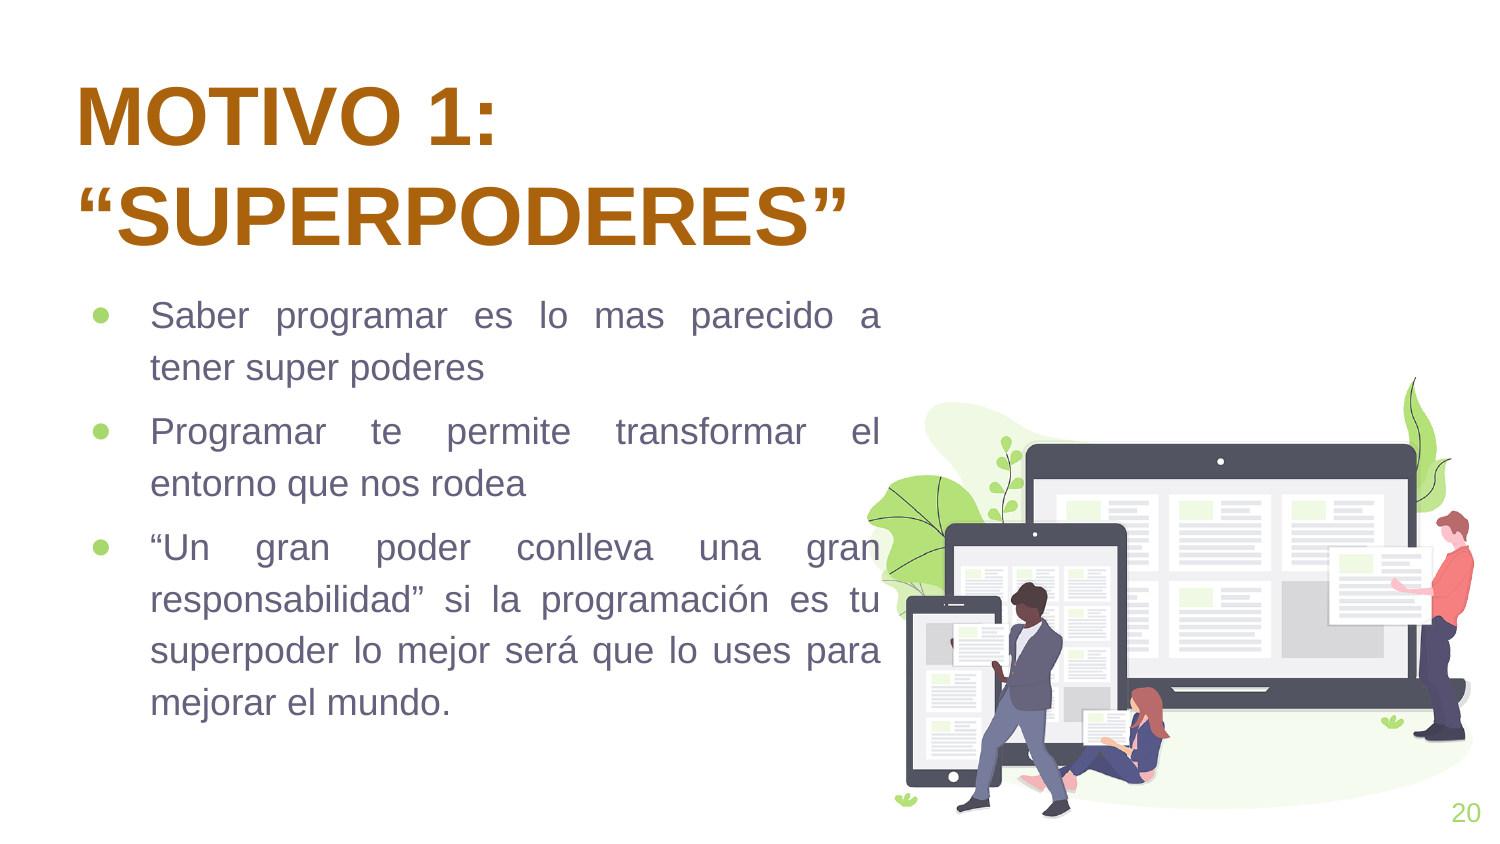

# MOTIVO 1: “SUPERPODERES”
Saber programar es lo mas parecido a tener super poderes
Programar te permite transformar el entorno que nos rodea
“Un gran poder conlleva una gran responsabilidad” si la programación es tu superpoder lo mejor será que lo uses para mejorar el mundo.
20